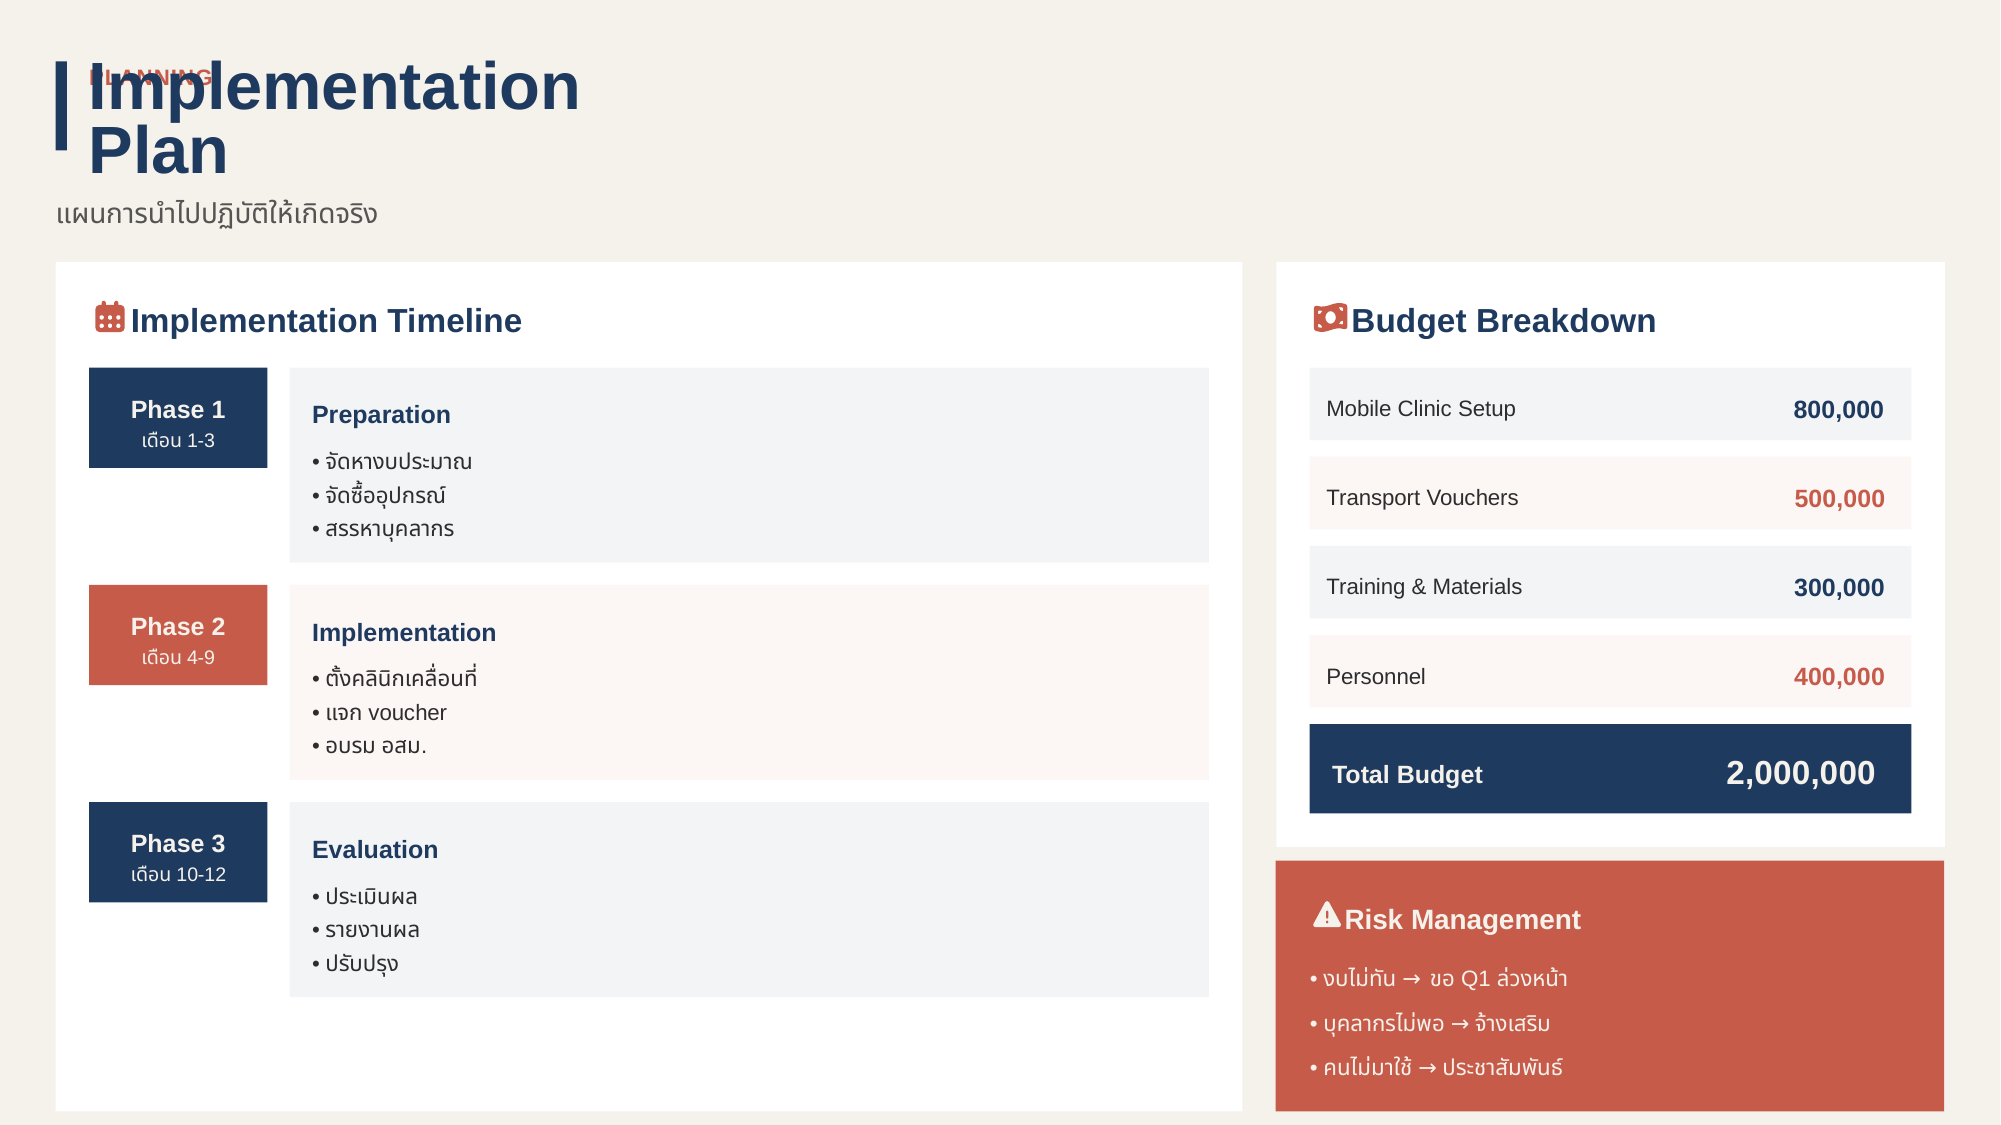

PLANNING

Implementation Plan
แผนการนำไปปฏิบัติให้เกิดจริง

Implementation Timeline
Budget Breakdown

Phase 1
800,000
Mobile Clinic Setup
Preparation
เดือน 1-3
• จัดหางบประมาณ

• จัดซื้ออุปกรณ์
500,000
Transport Vouchers
• สรรหาบุคลากร

300,000
Training & Materials

Phase 2
Implementation

เดือน 4-9
400,000
Personnel
• ตั้งคลินิกเคลื่อนที่
• แจก voucher
• อบรม อสม.

2,000,000
Total Budget

Phase 3
Evaluation
เดือน 10-12

• ประเมินผล
Risk Management

• รายงานผล
• ปรับปรุง
• งบไม่ทัน → ขอ Q1 ล่วงหน้า
• บุคลากรไม่พอ → จ้างเสริม
• คนไม่มาใช้ → ประชาสัมพันธ์